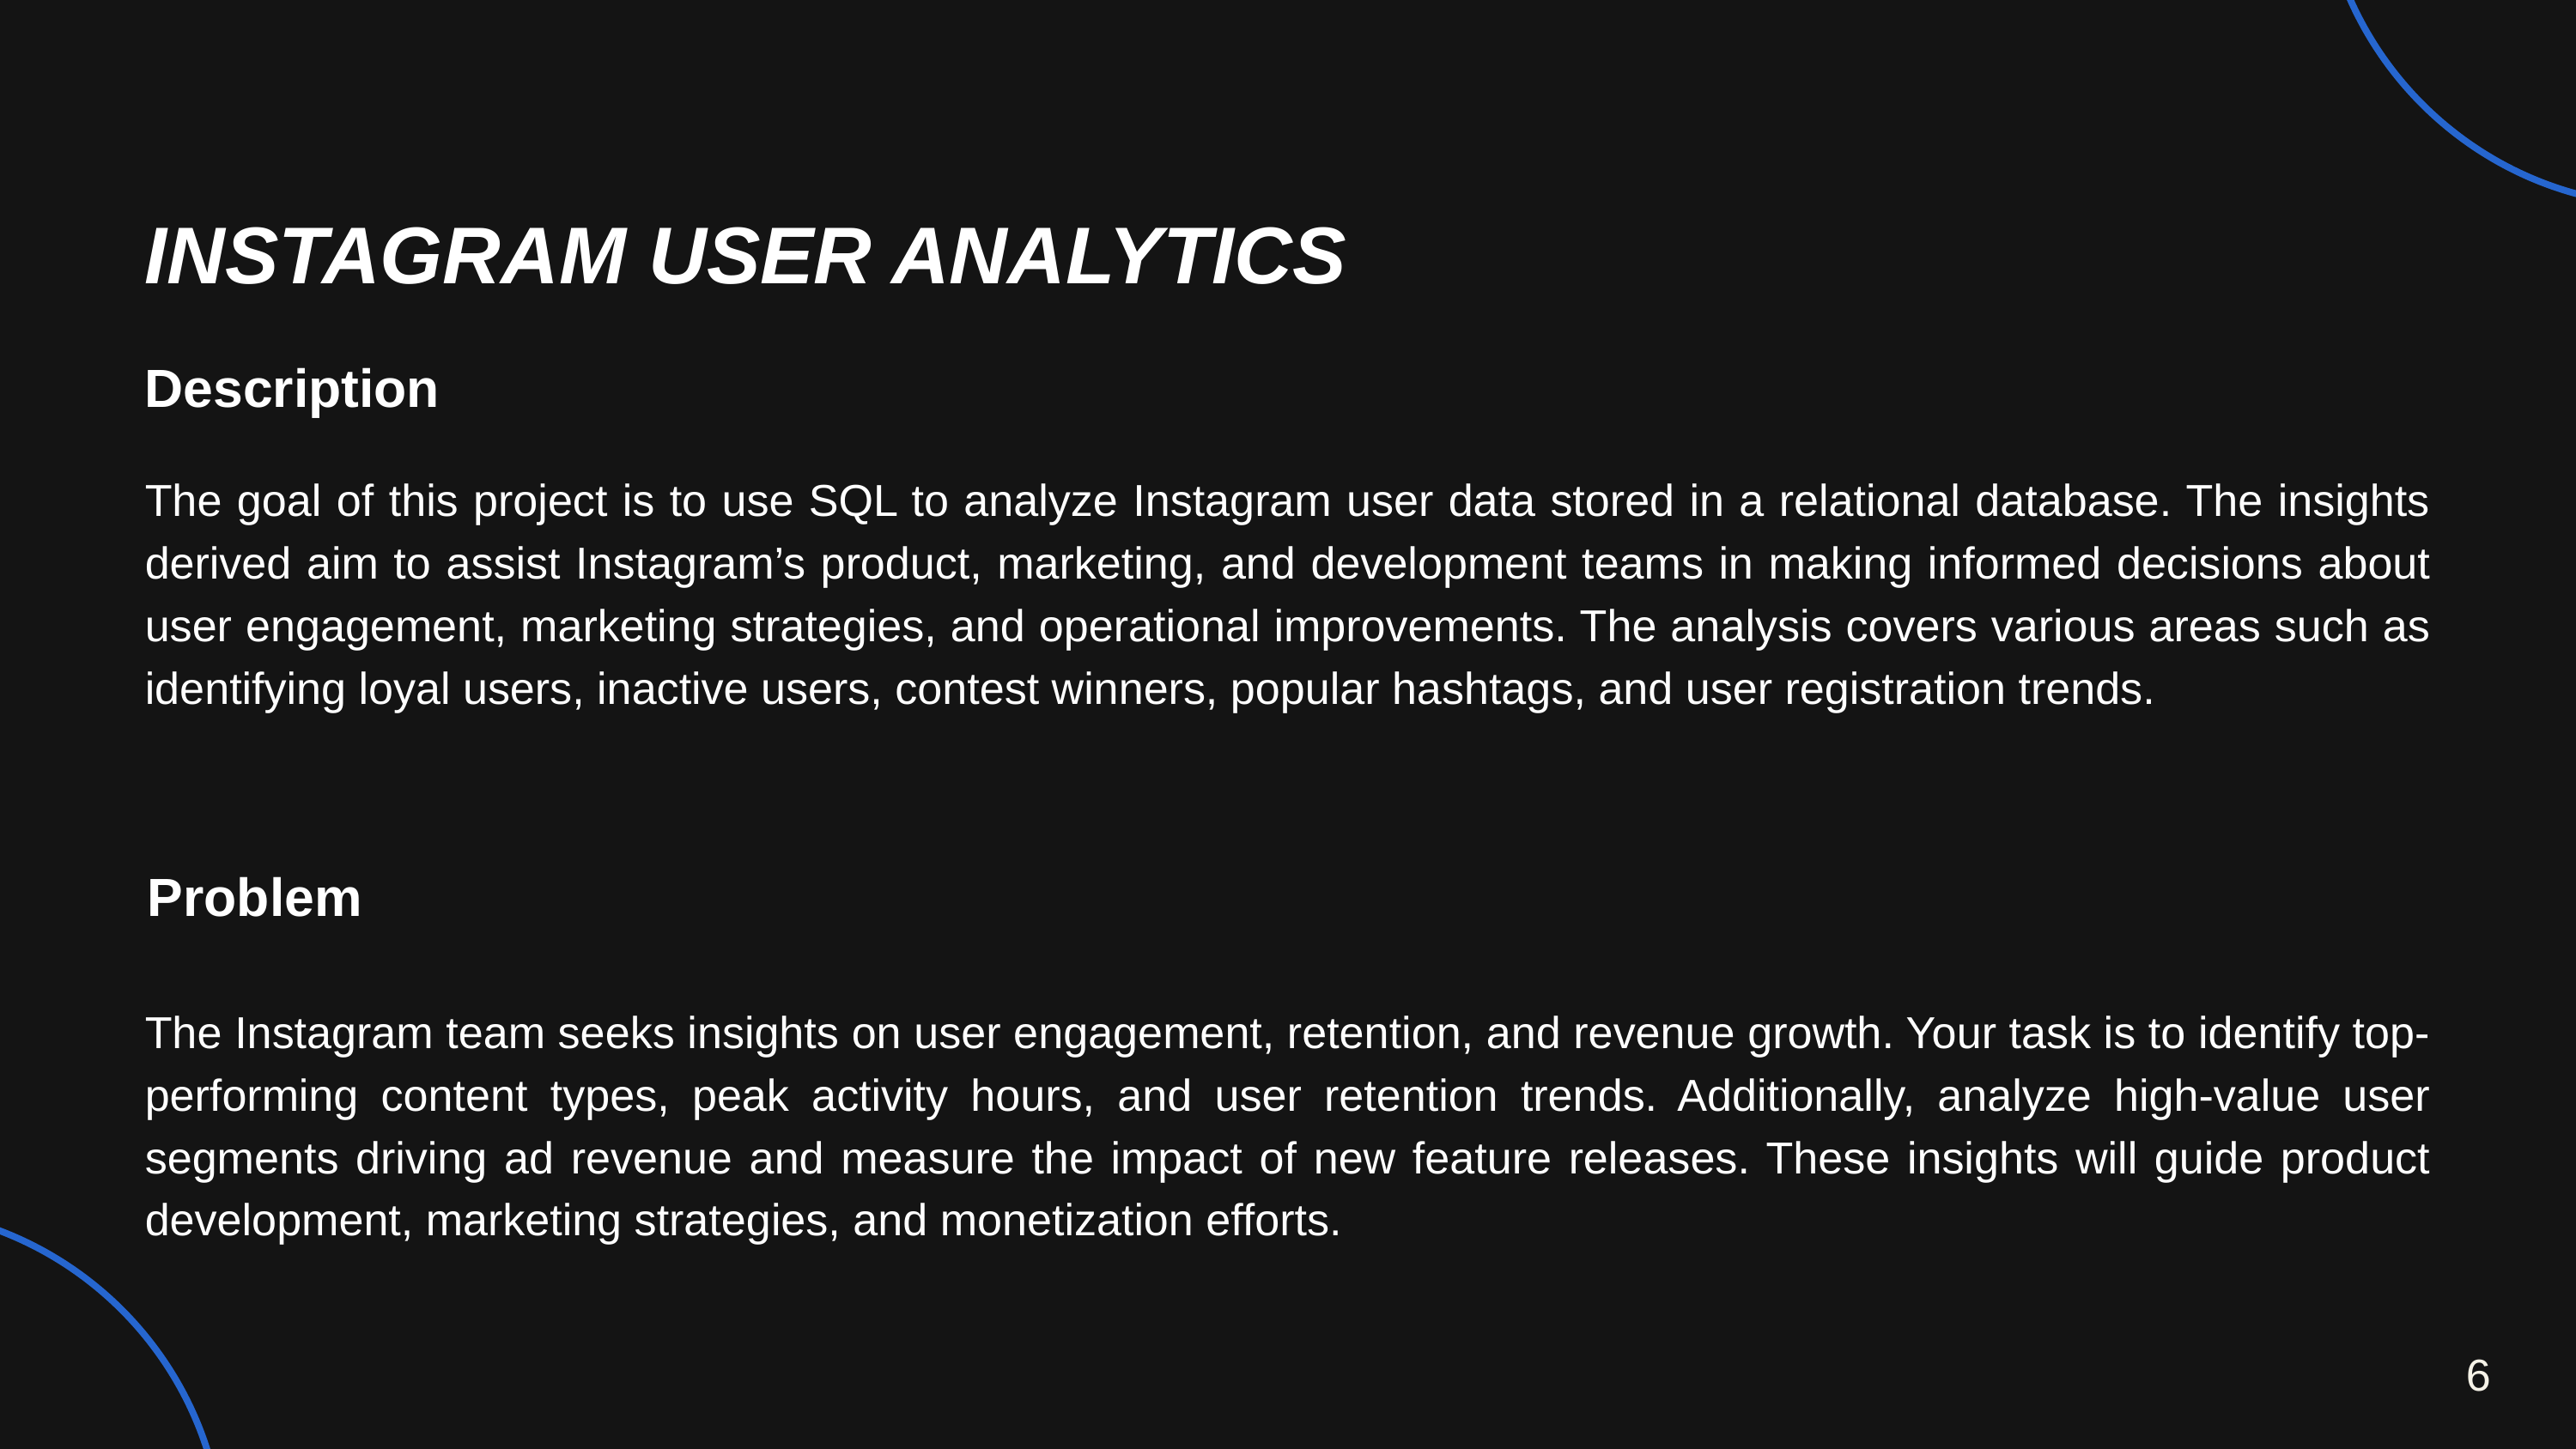

INSTAGRAM USER ANALYTICS
Description
The goal of this project is to use SQL to analyze Instagram user data stored in a relational database. The insights derived aim to assist Instagram’s product, marketing, and development teams in making informed decisions about user engagement, marketing strategies, and operational improvements. The analysis covers various areas such as identifying loyal users, inactive users, contest winners, popular hashtags, and user registration trends.

Problem
The Instagram team seeks insights on user engagement, retention, and revenue growth. Your task is to identify top-performing content types, peak activity hours, and user retention trends. Additionally, analyze high-value user segments driving ad revenue and measure the impact of new feature releases. These insights will guide product development, marketing strategies, and monetization efforts.

6